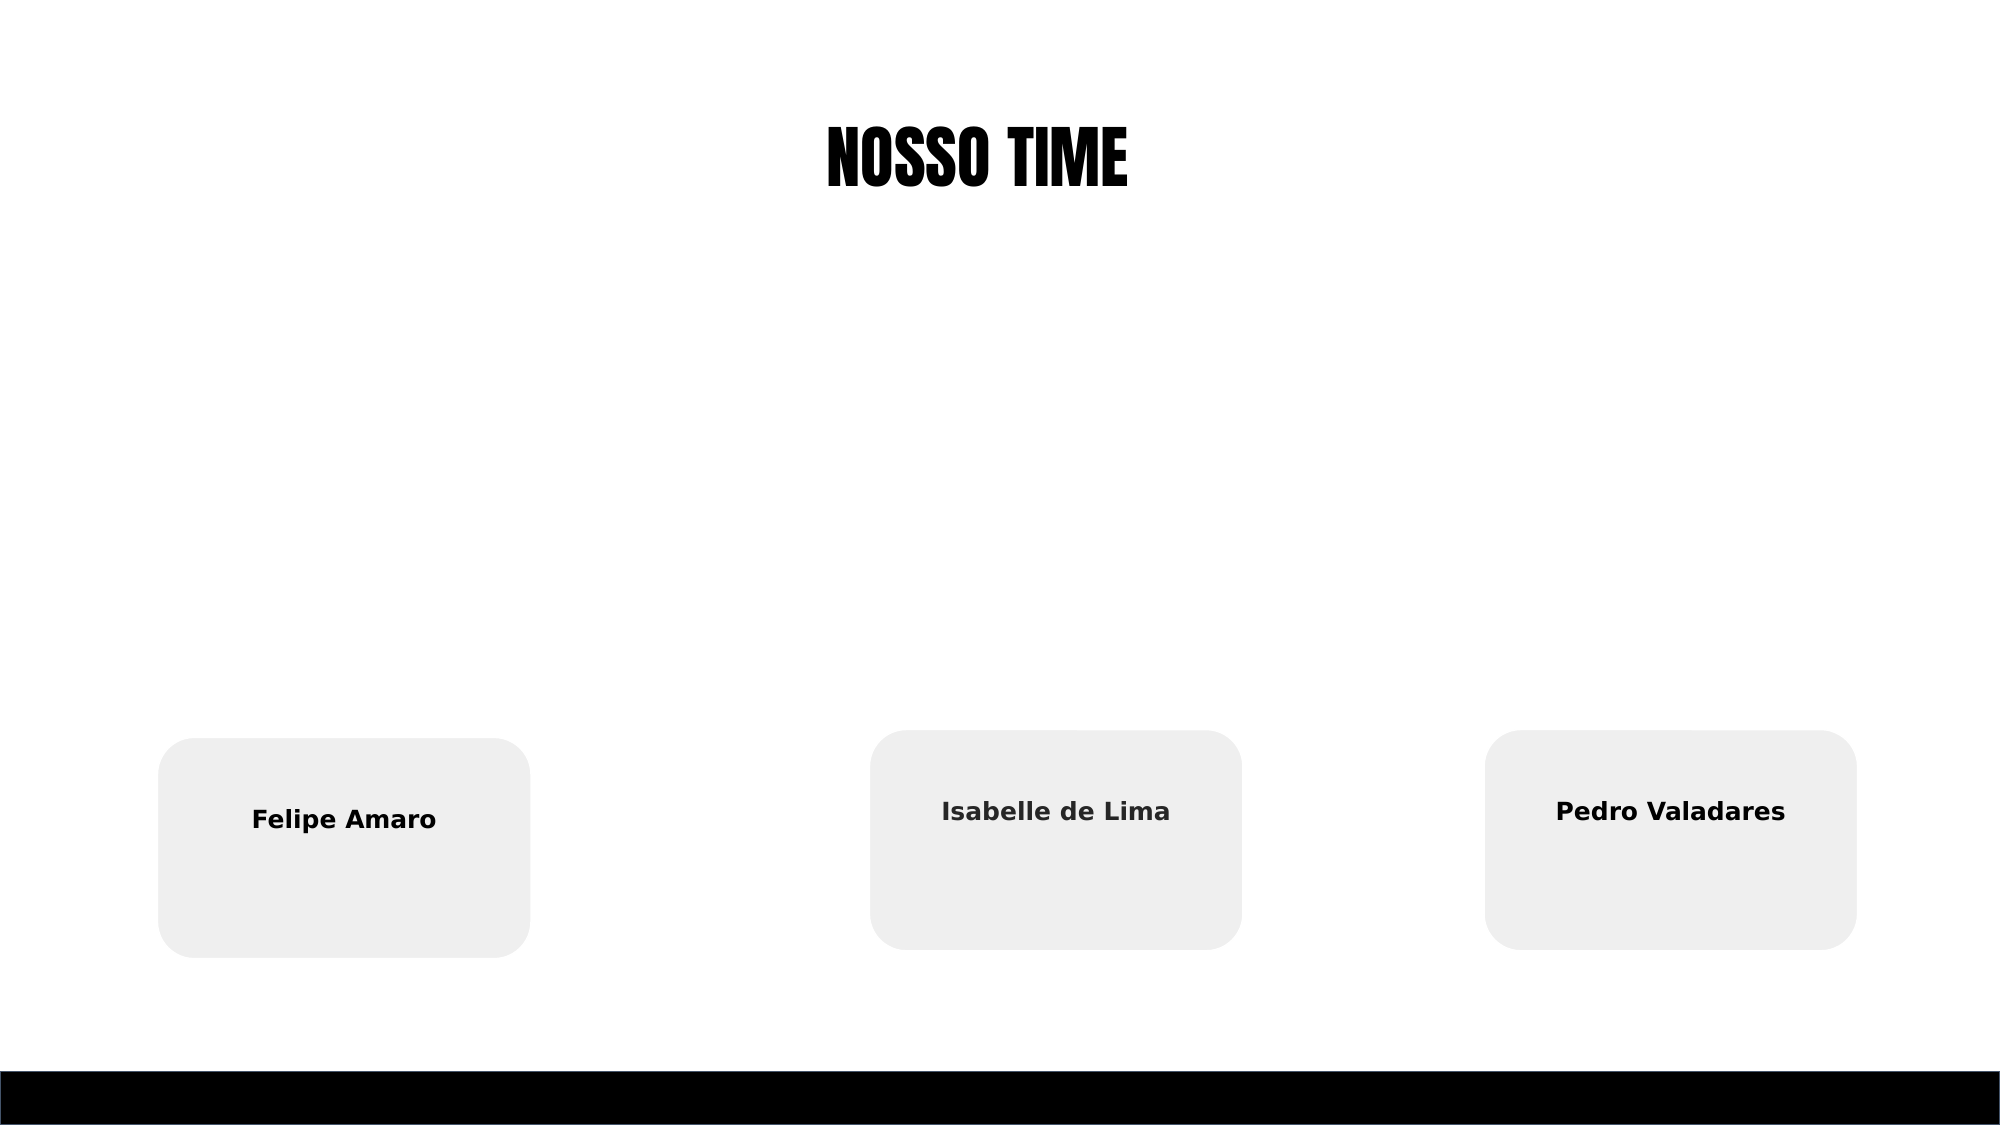

NOSSO TIME
Isabelle de Lima

Pedro Valadares

Felipe Amaro